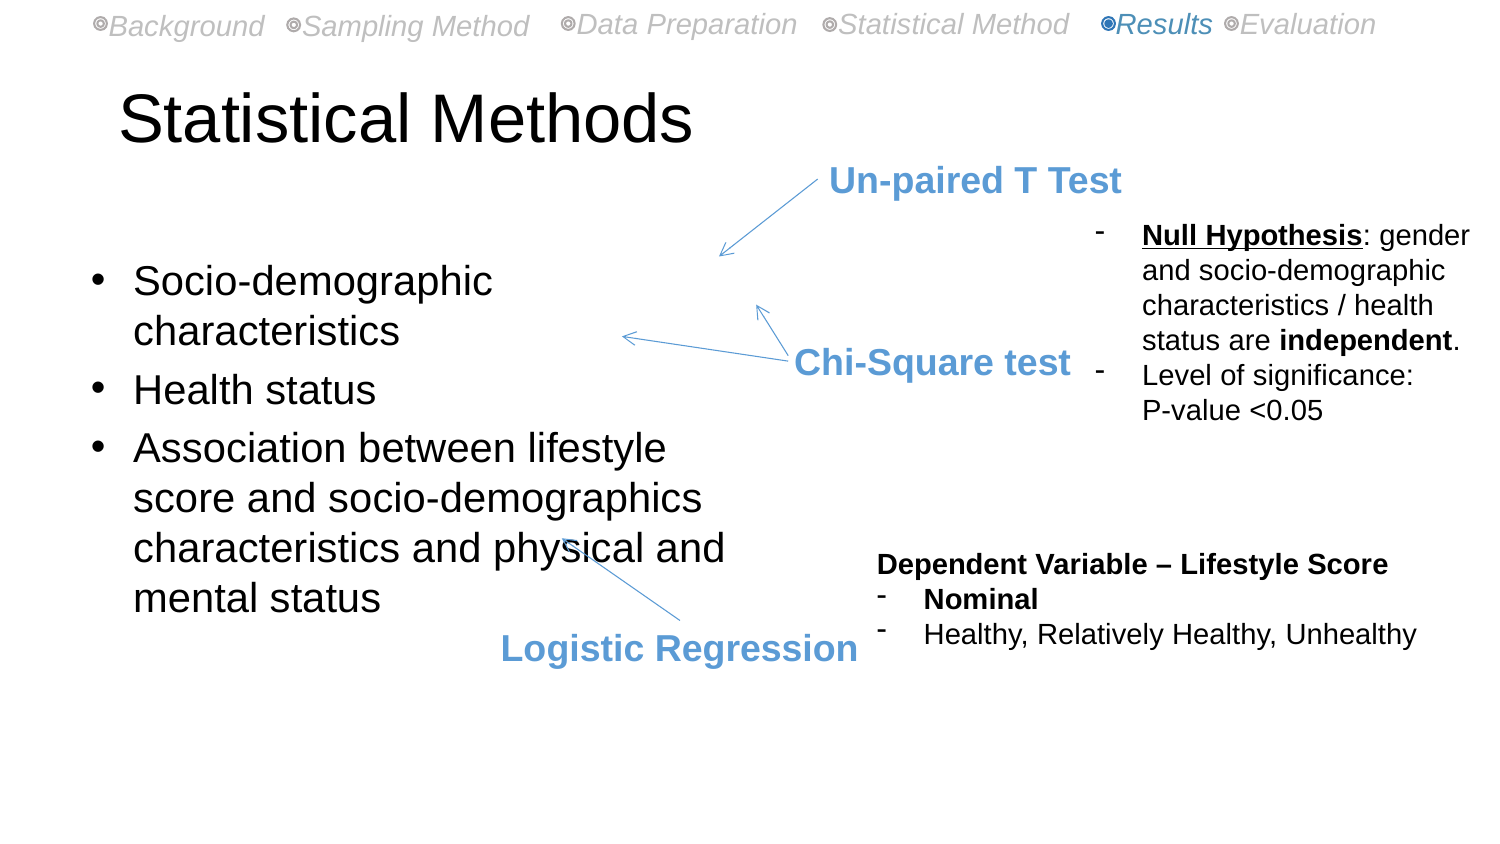

Background
Data Preparation
Statistical Method
Results
Evaluation
Sampling Method

# Statistical Methods
Un-paired T Test
Null Hypothesis: gender and socio-demographic characteristics / health status are independent.
Level of significance:      P-value <0.05

Socio-demographic characteristics
Health status
Association between lifestyle score and socio-demographics characteristics and physical and mental status
Chi-Square test
Dependent Variable – Lifestyle Score
Nominal
Healthy, Relatively Healthy, Unhealthy
Logistic Regression